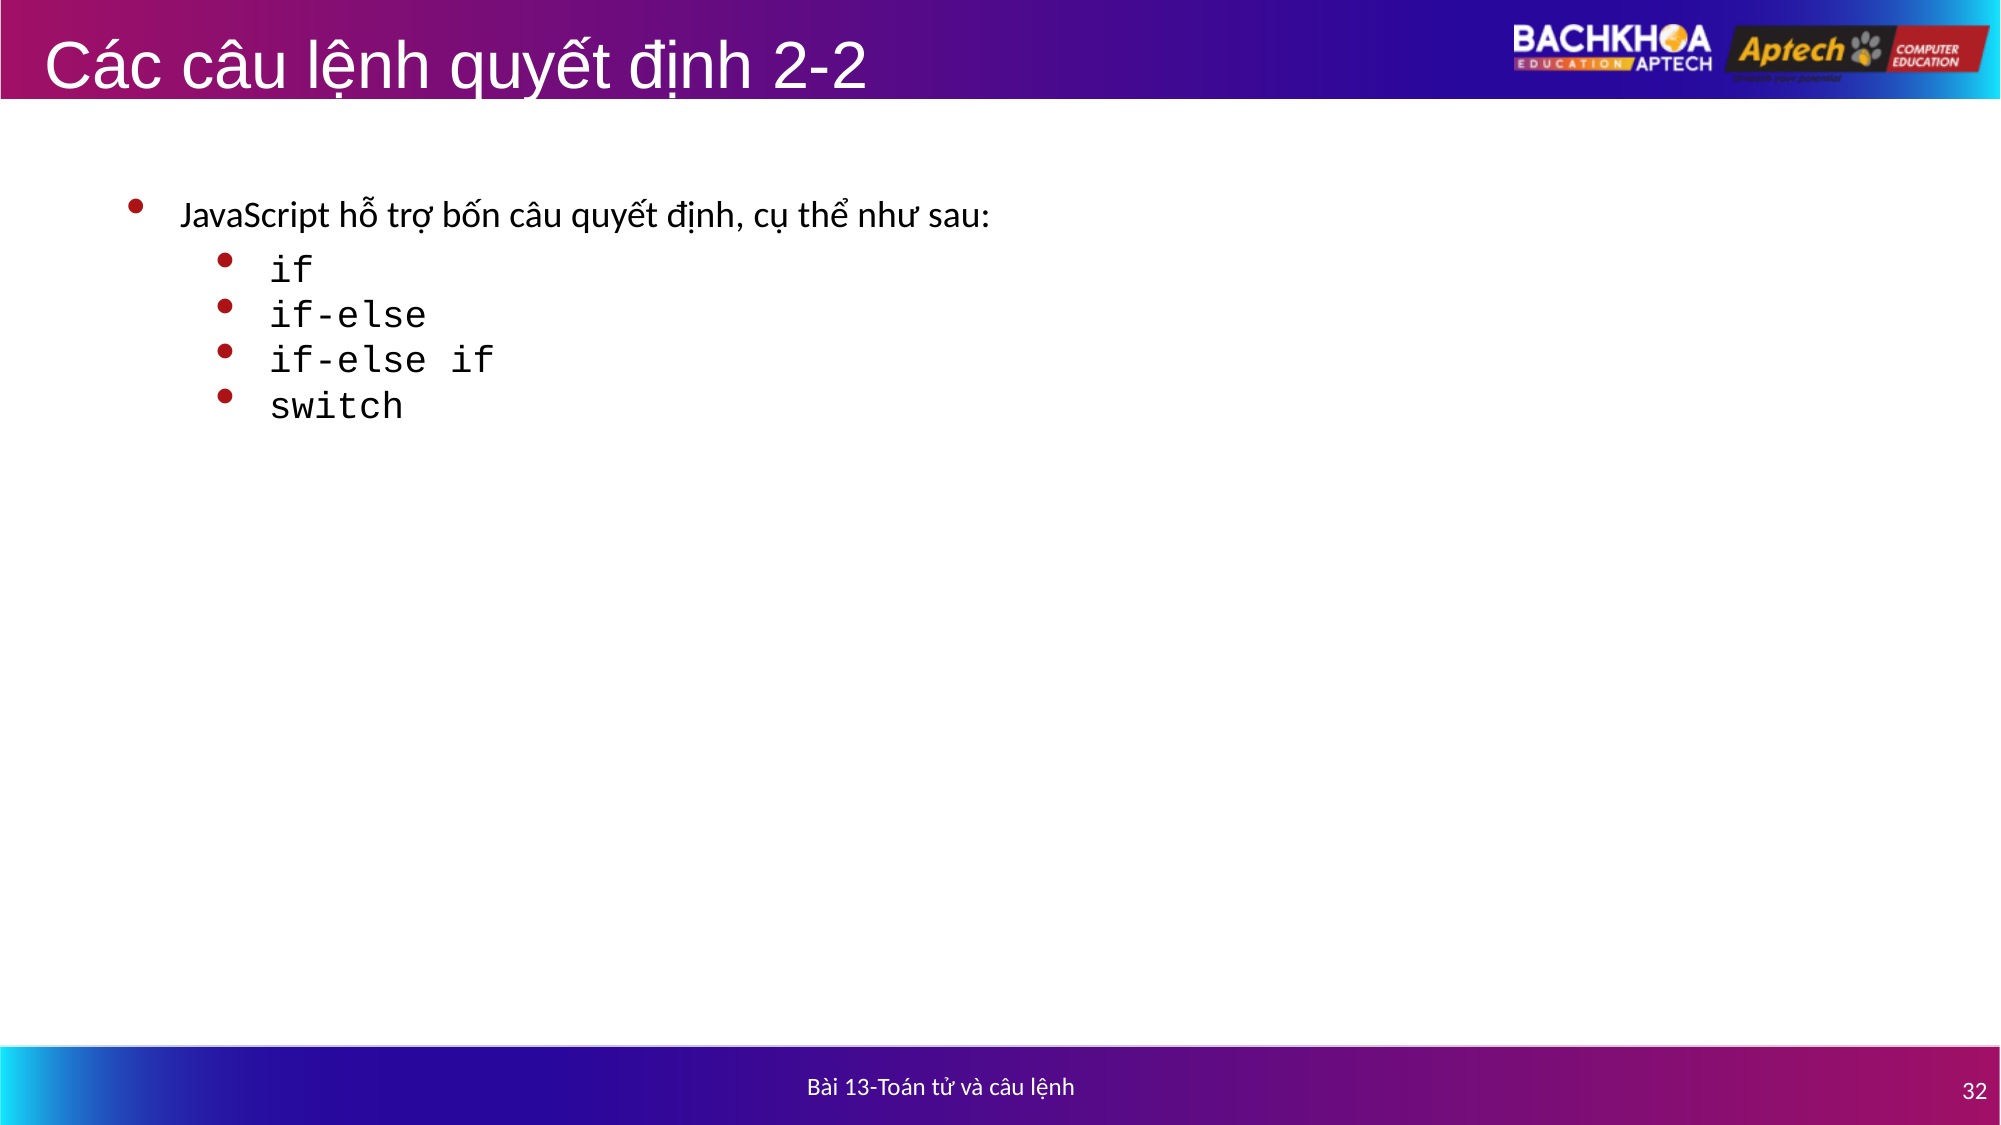

# Các câu lệnh quyết định 2-2
JavaScript hỗ trợ bốn câu quyết định, cụ thể như sau:
if
if-else
if-else if
switch
Bài 13-Toán tử và câu lệnh
32